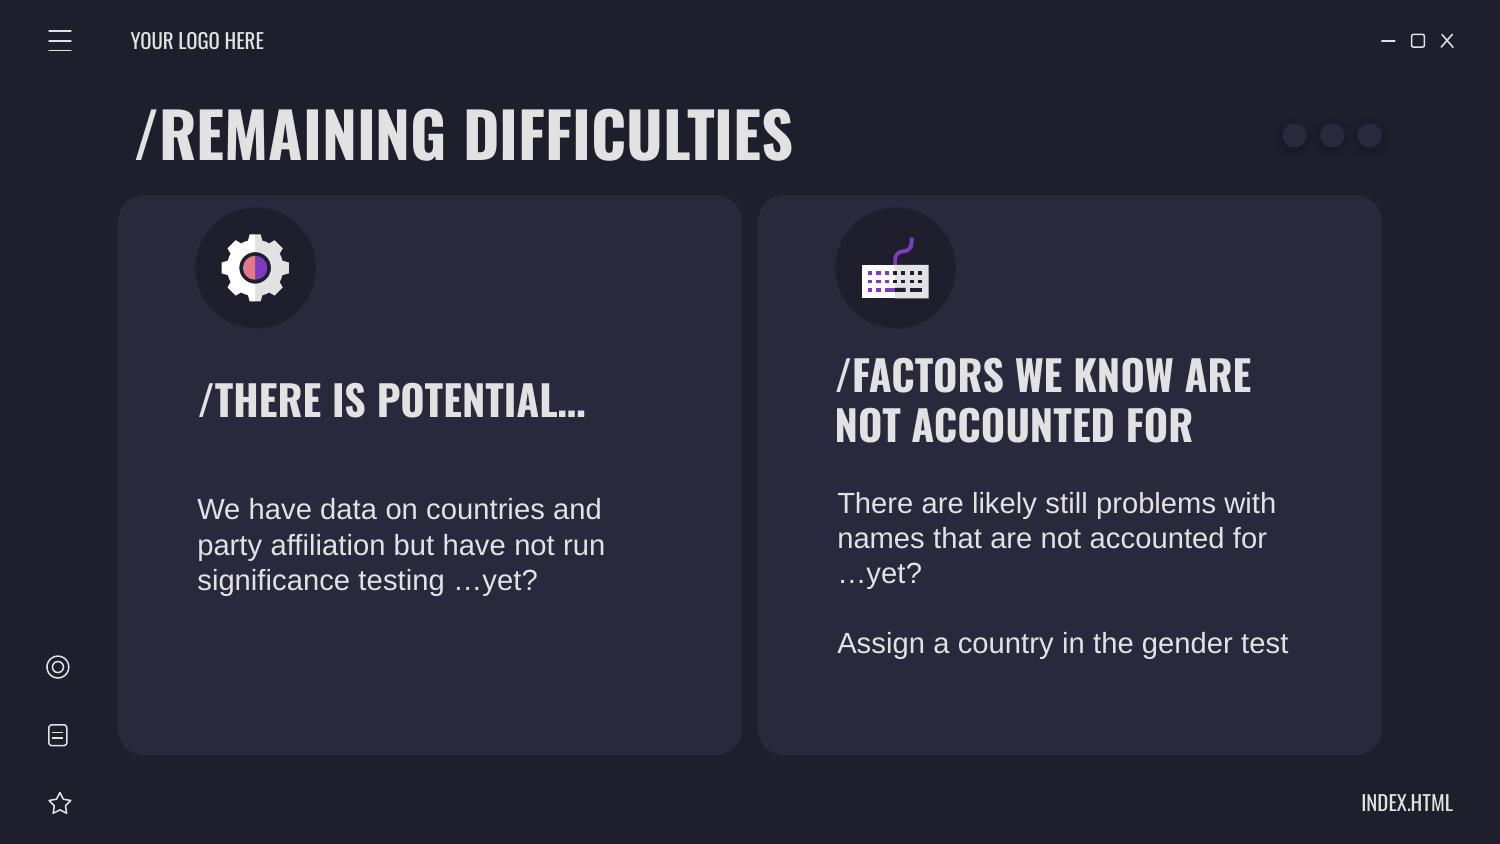

YOUR LOGO HERE

# /REMAINING DIFFICULTIES

/THERE IS POTENTIAL…
/FACTORS WE KNOW ARE NOT ACCOUNTED FOR
We have data on countries and party affiliation but have not run significance testing …yet?
There are likely still problems with names that are not accounted for …yet?

Assign a country in the gender test

INDEX.HTML